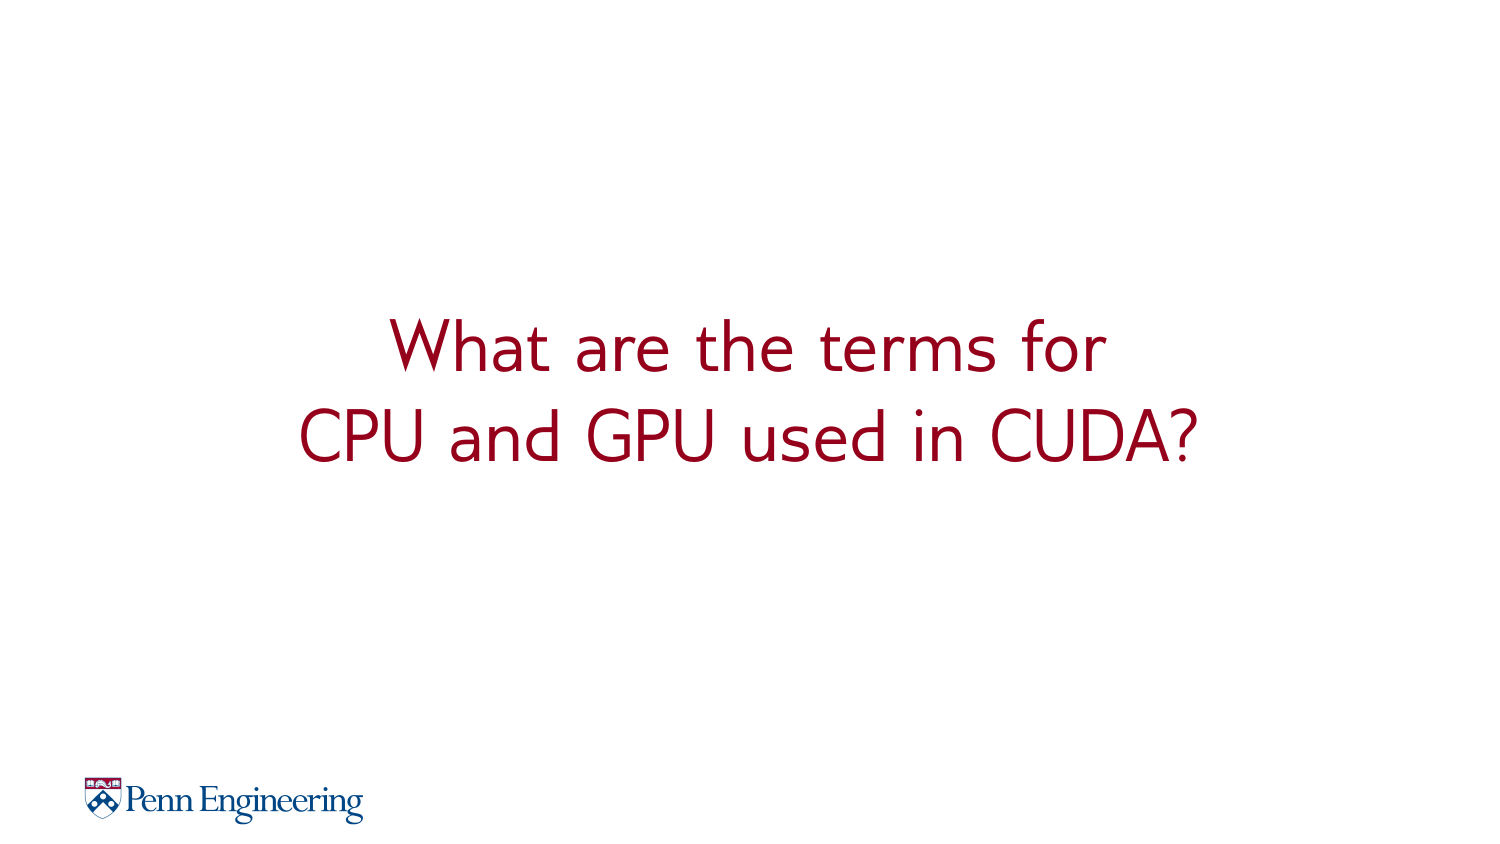

# What are the terms for CPU and GPU used in CUDA?